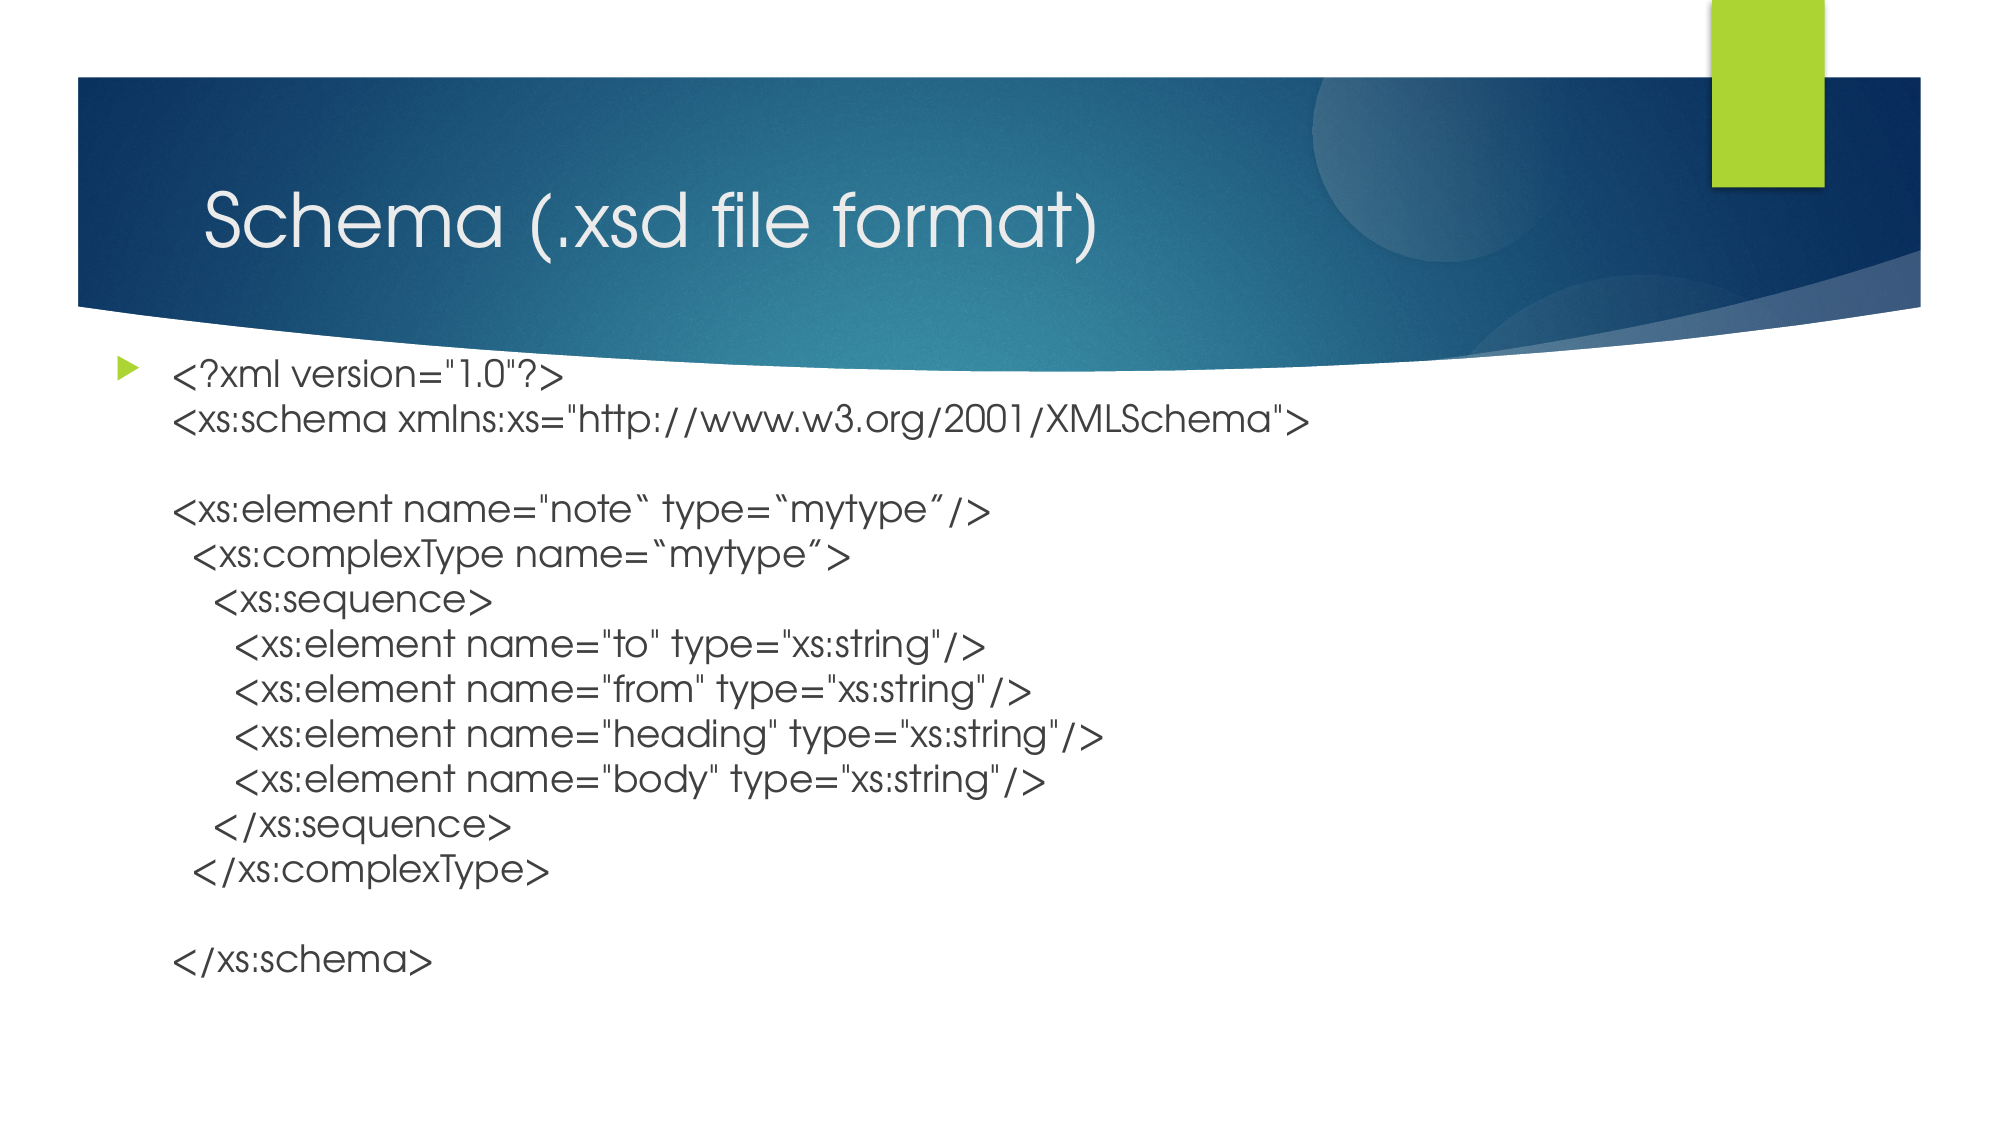

Schema (.xsd file format)
<?xml version="1.0"?>
<xs:schema xmlns:xs="http://www.w3.org/2001/XMLSchema">
<xs:element name="note“ type=“mytype”/>
  <xs:complexType name=“mytype”>
    <xs:sequence>
      <xs:element name="to" type="xs:string"/>
      <xs:element name="from" type="xs:string"/>
      <xs:element name="heading" type="xs:string"/>
      <xs:element name="body" type="xs:string"/>
    </xs:sequence>
  </xs:complexType>
</xs:schema>